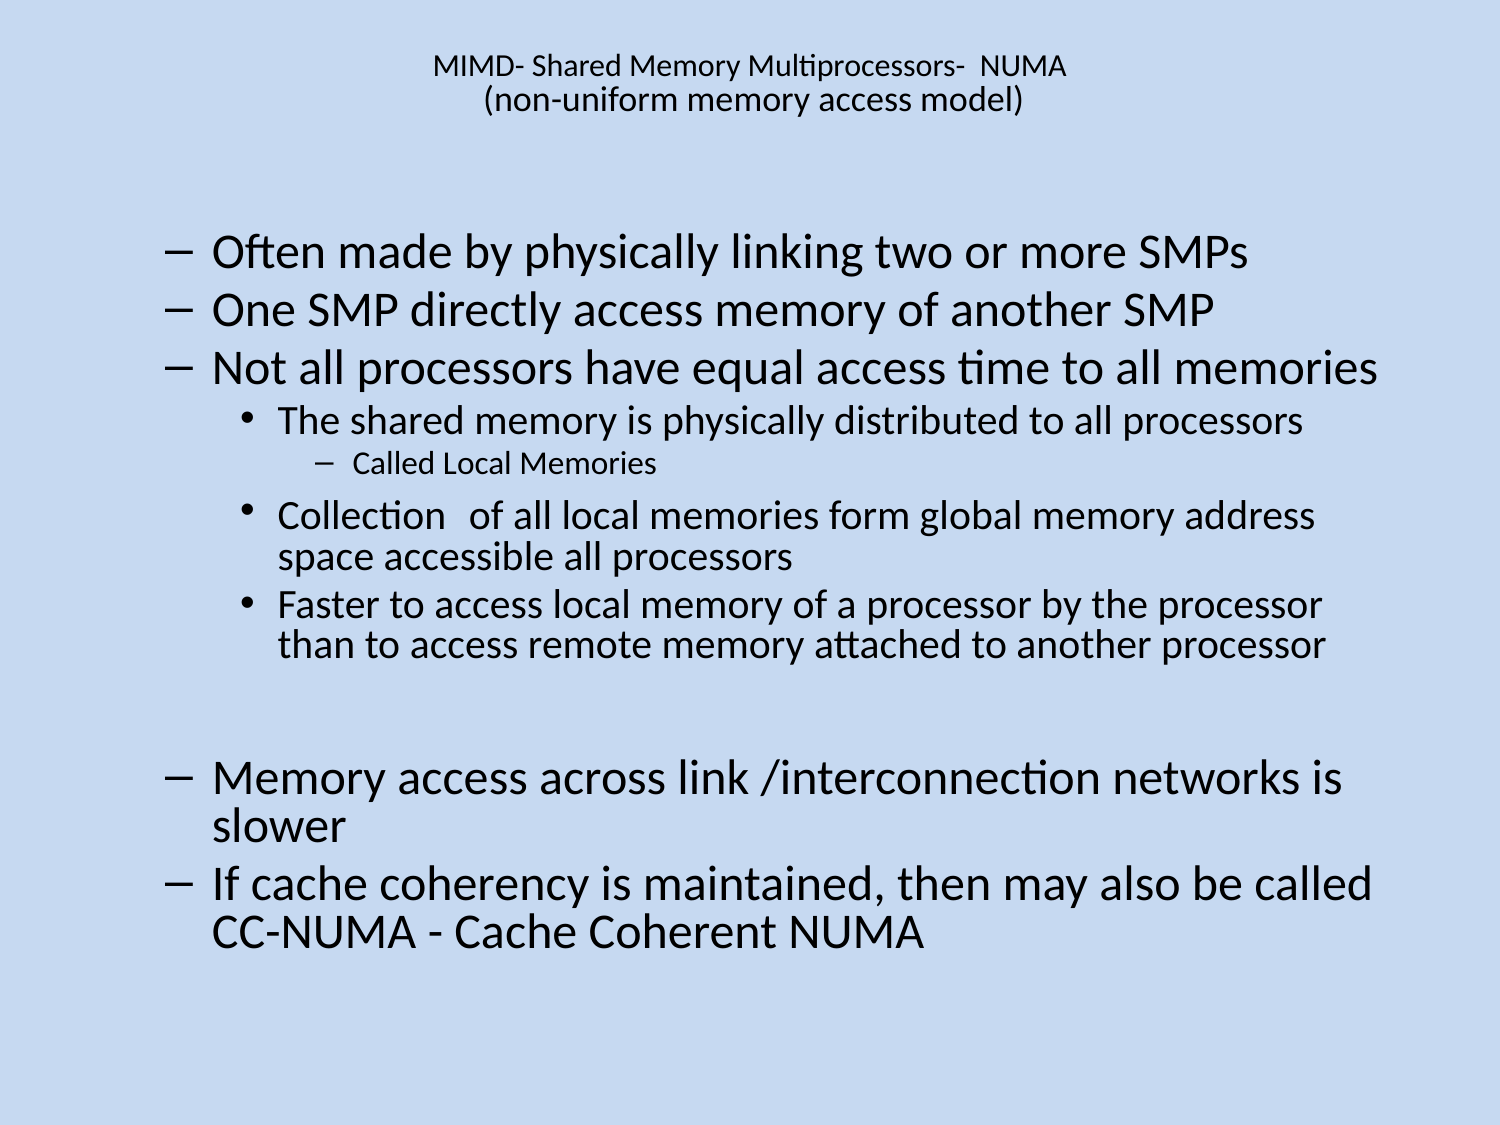

# MIMD- Shared Memory Multiprocessors-  NUMA (non-uniform memory access model)
Often made by physically linking two or more SMPs
One SMP directly access memory of another SMP
Not all processors have equal access time to all memories
The shared memory is physically distributed to all processors
Called Local Memories
Collection  of all local memories form global memory address space accessible all processors
Faster to access local memory of a processor by the processor than to access remote memory attached to another processor

Memory access across link /interconnection networks is slower
If cache coherency is maintained, then may also be called CC-NUMA - Cache Coherent NUMA